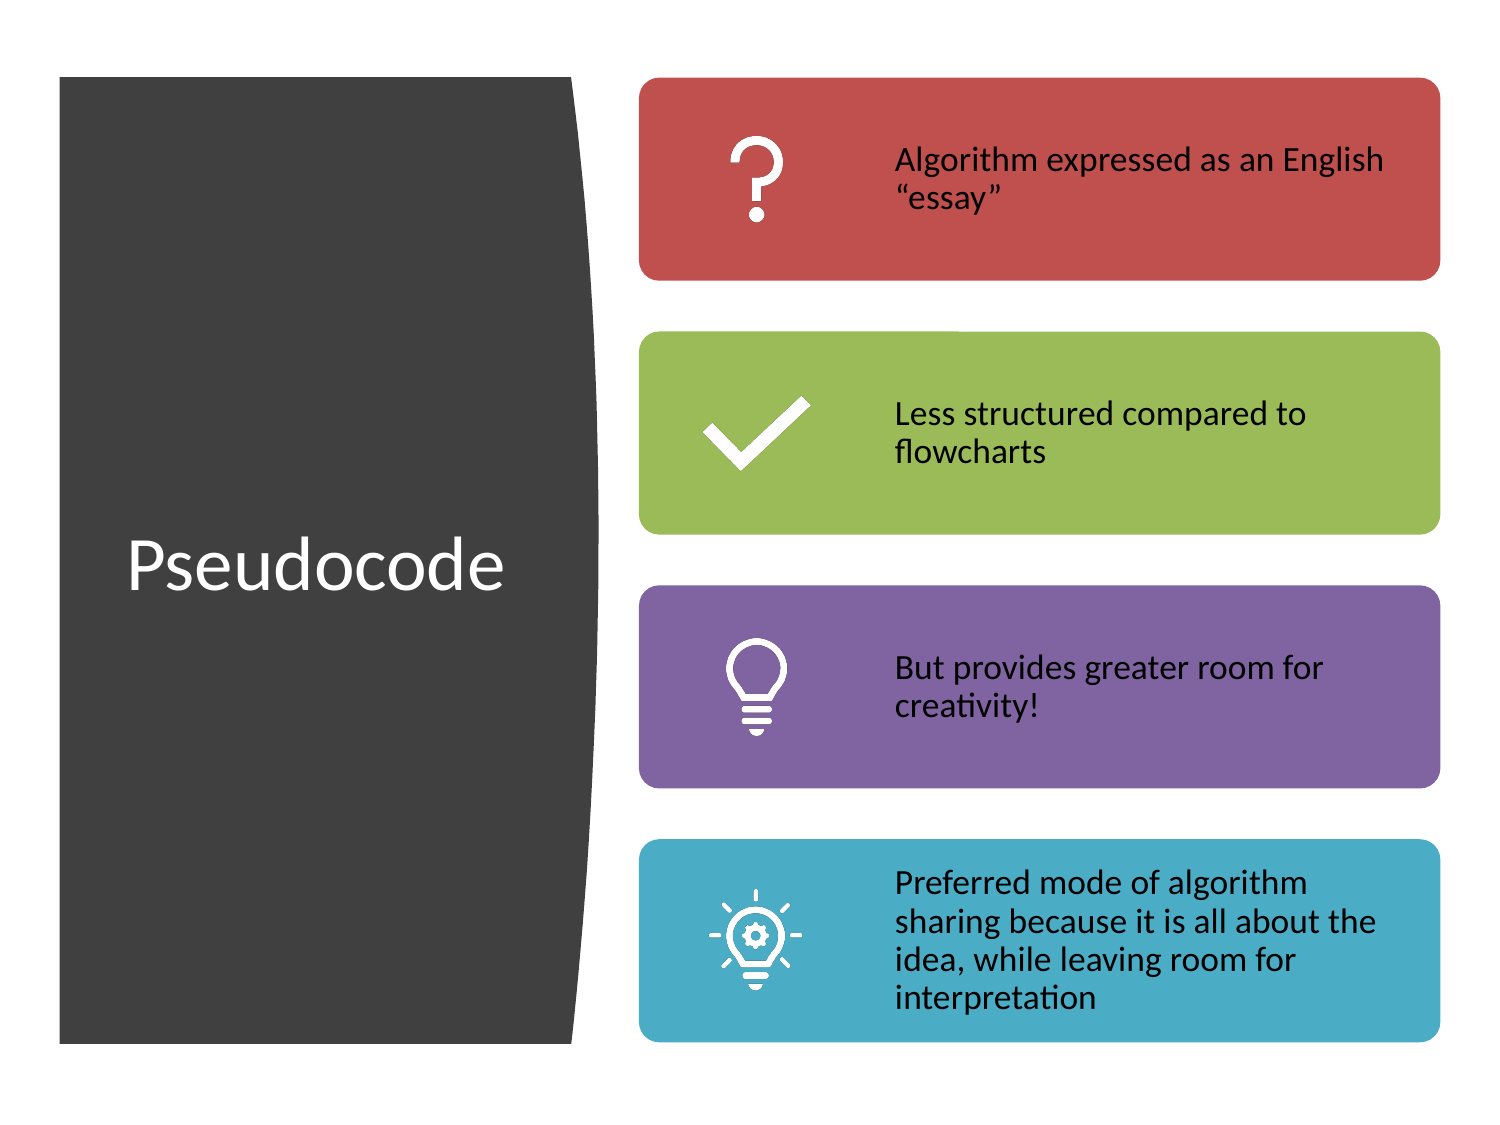

Algorithm expressed as an English “essay”
Less structured compared to flowcharts
But provides greater room for creativity!
Preferred mode of algorithm sharing because it is all about the idea, while leaving room for interpretation

# Pseudocode